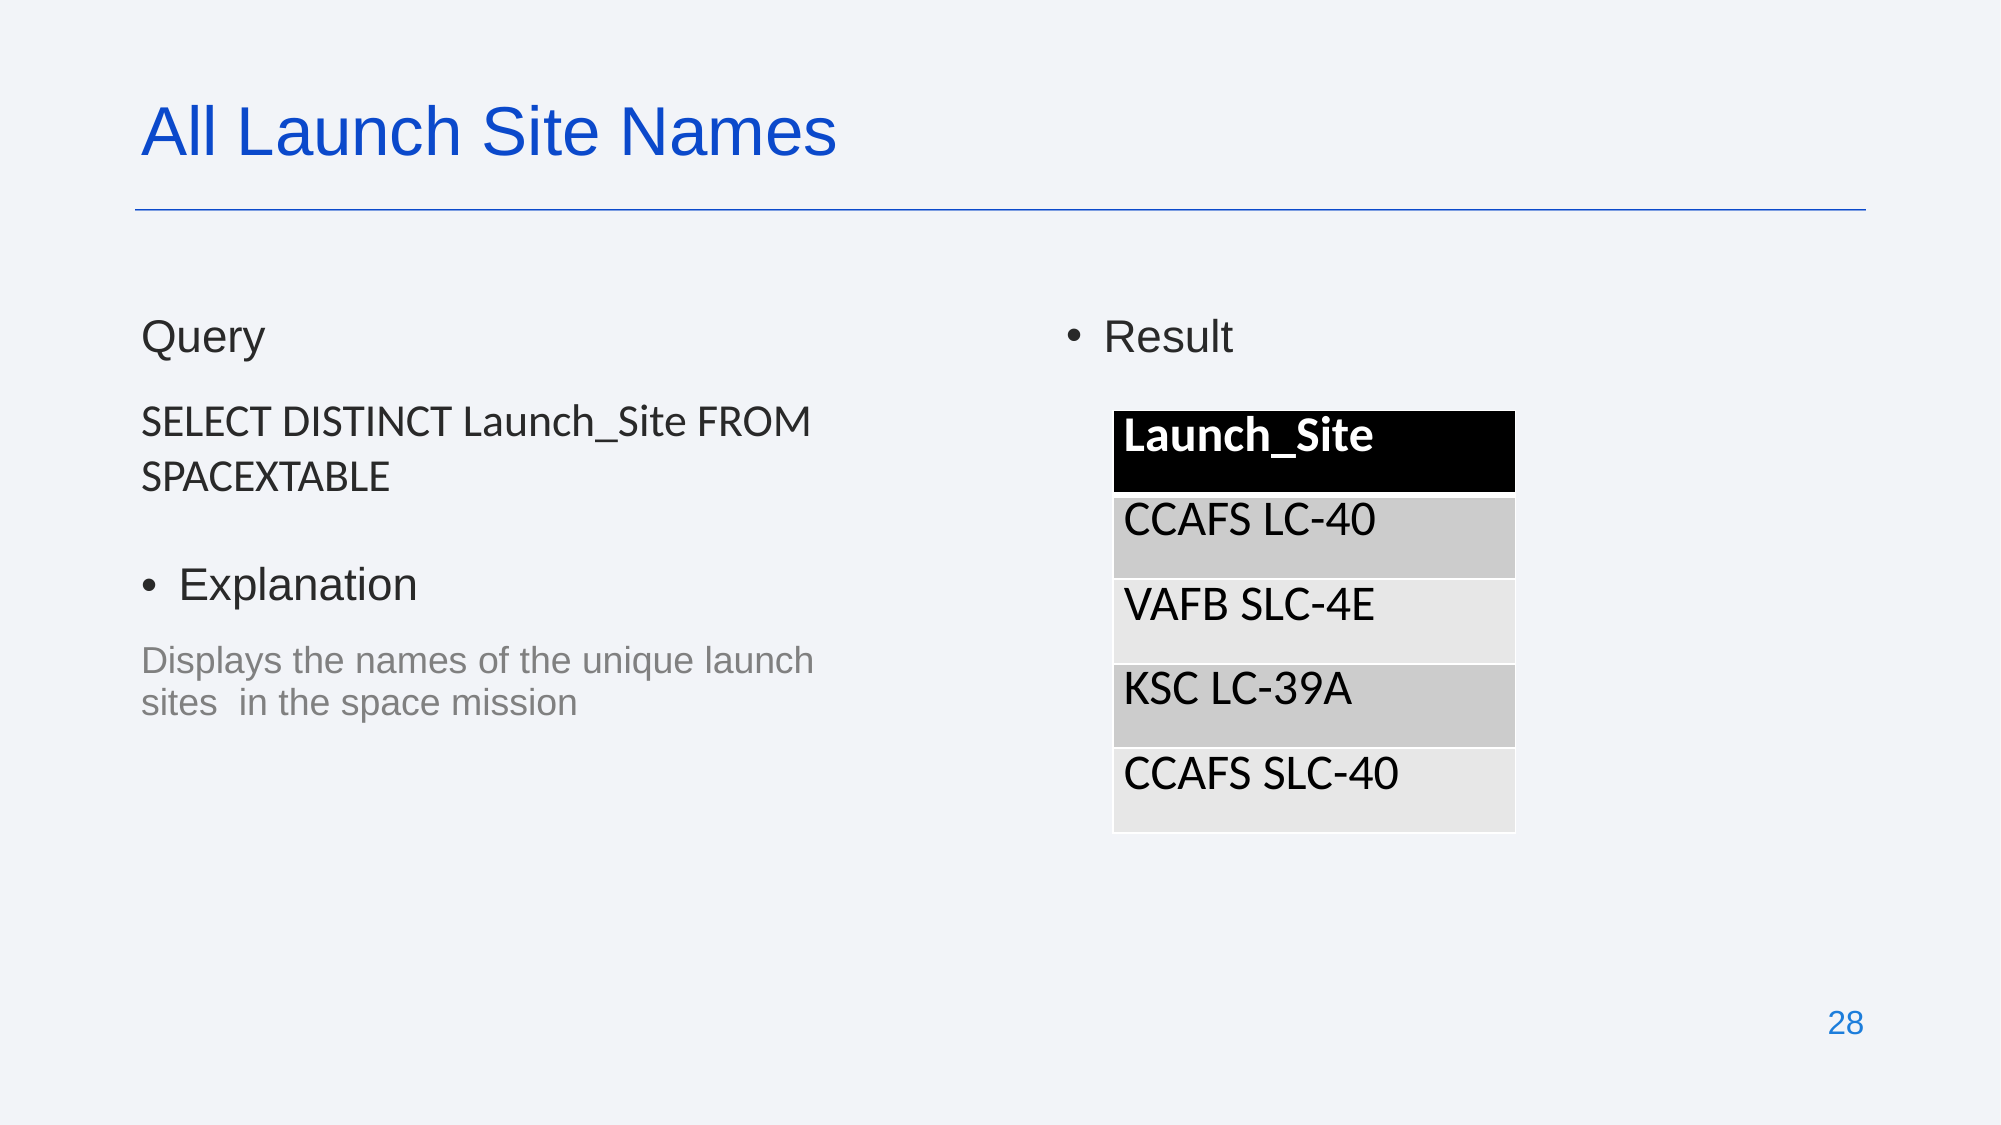

All Launch Site Names
Query
SELECT DISTINCT Launch_Site FROM SPACEXTABLE
Result

| Launch\_Site |
| --- |
| CCAFS LC-40 |
| VAFB SLC-4E |
| KSC LC-39A |
| CCAFS SLC-40 |
Explanation
Displays the names of the unique launch sites  in the space mission
28